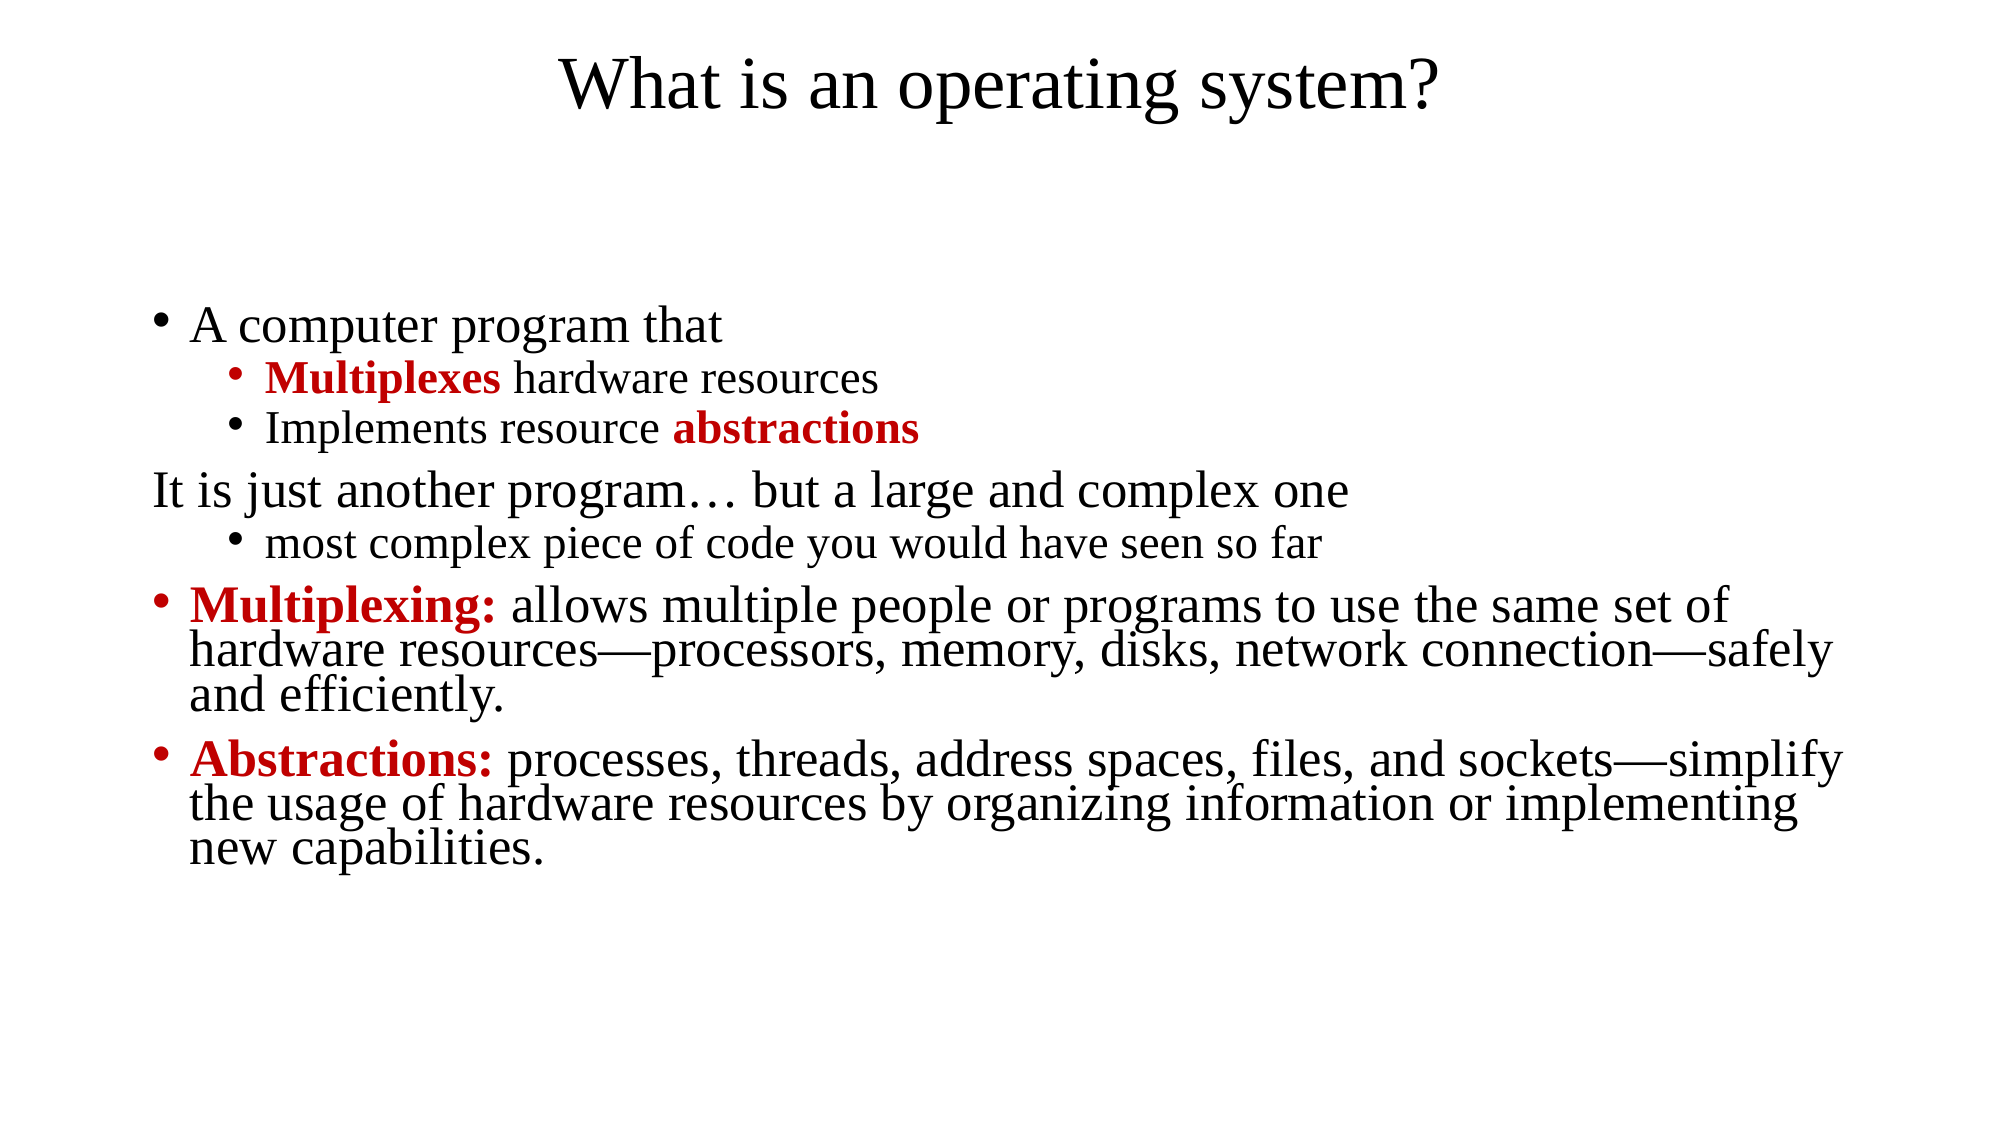

# What is an operating system?
A computer program that
Multiplexes hardware resources
Implements resource abstractions
It is just another program… but a large and complex one
most complex piece of code you would have seen so far
Multiplexing: allows multiple people or programs to use the same set of hardware resources—​processors, memory, disks, network connection—​safely and efficiently.
Abstractions: processes, threads, address spaces, files, and sockets—​simplify the usage of hardware resources by organizing information or implementing new capabilities.